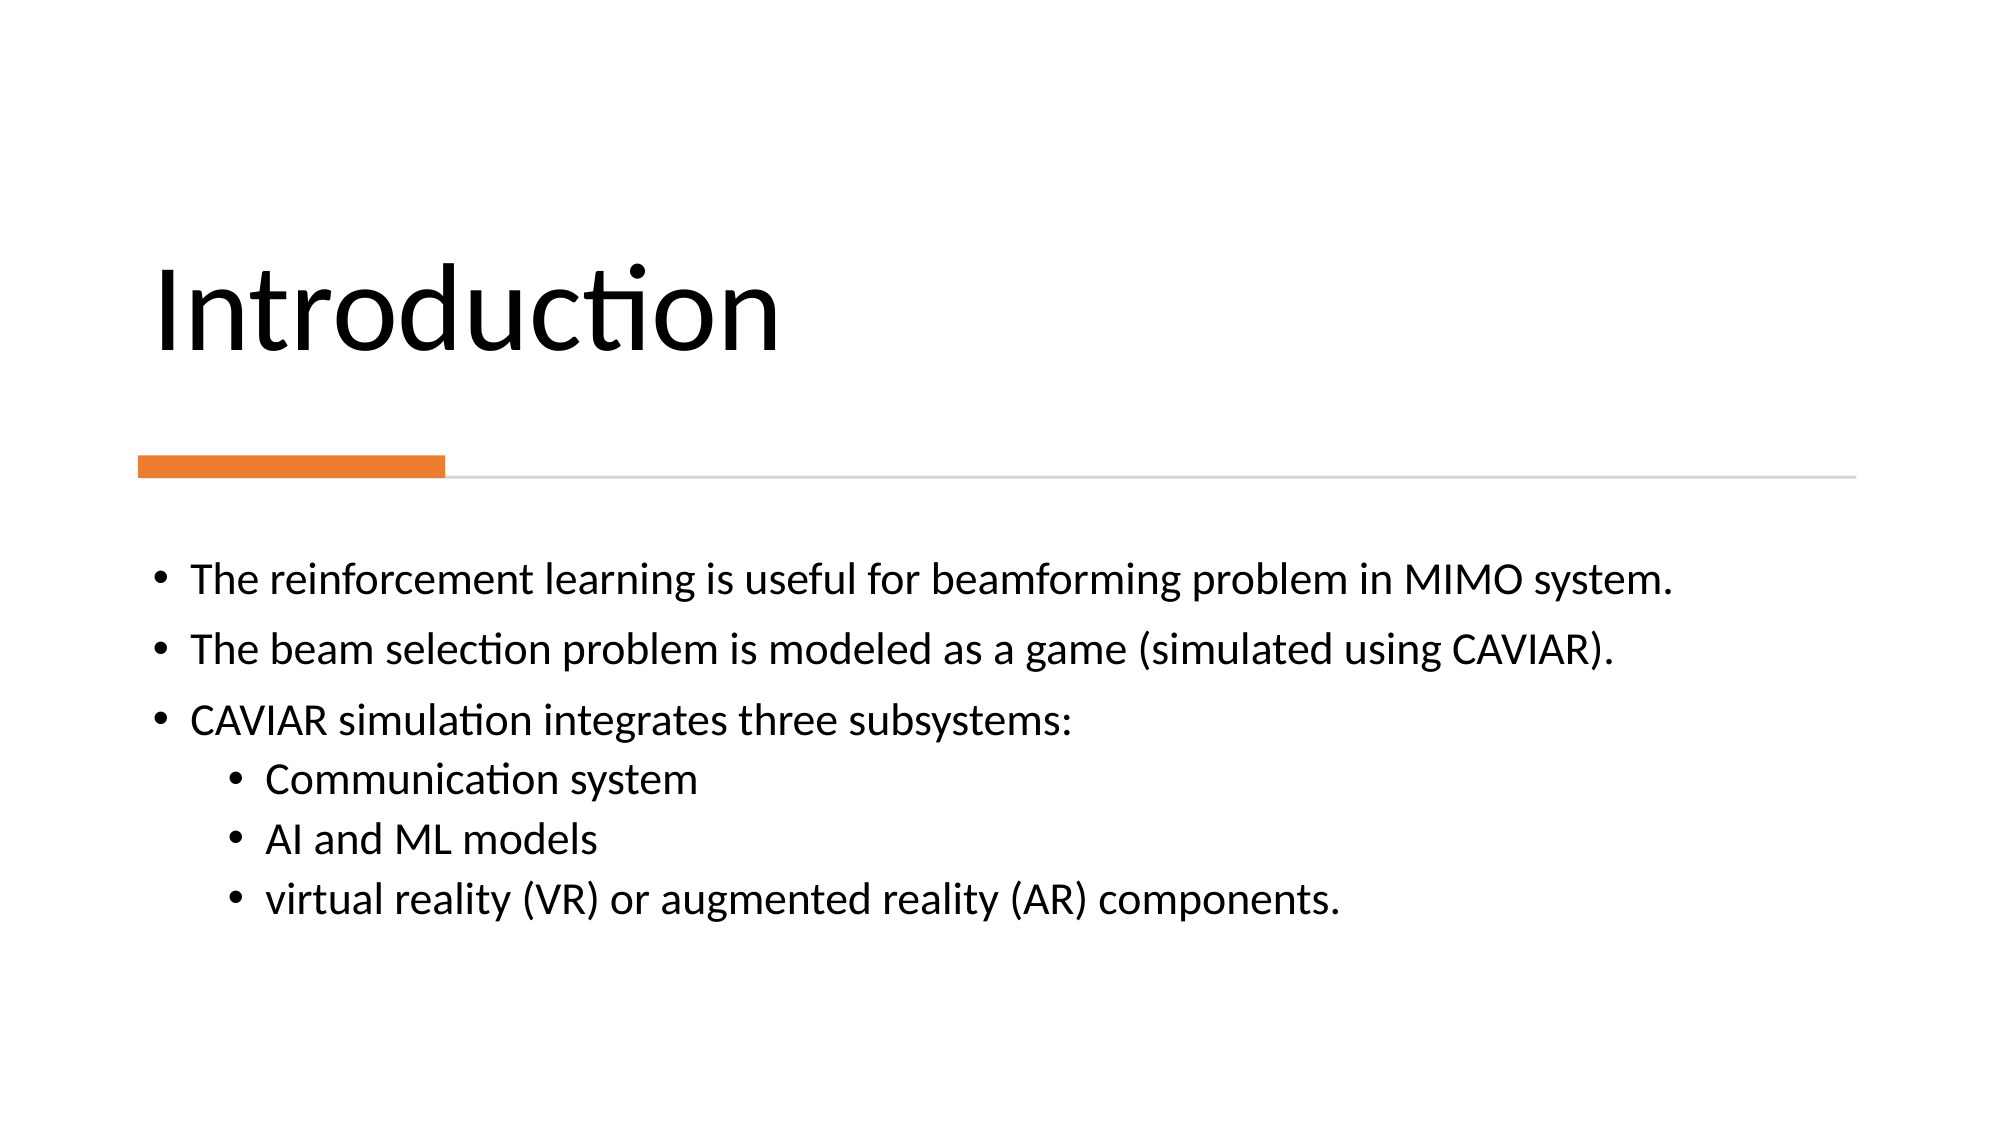

# Introduction

The reinforcement learning is useful for beamforming problem in MIMO system.
The beam selection problem is modeled as a game (simulated using CAVIAR).
CAVIAR simulation integrates three subsystems:
Communication system
AI and ML models
virtual reality (VR) or augmented reality (AR) components.